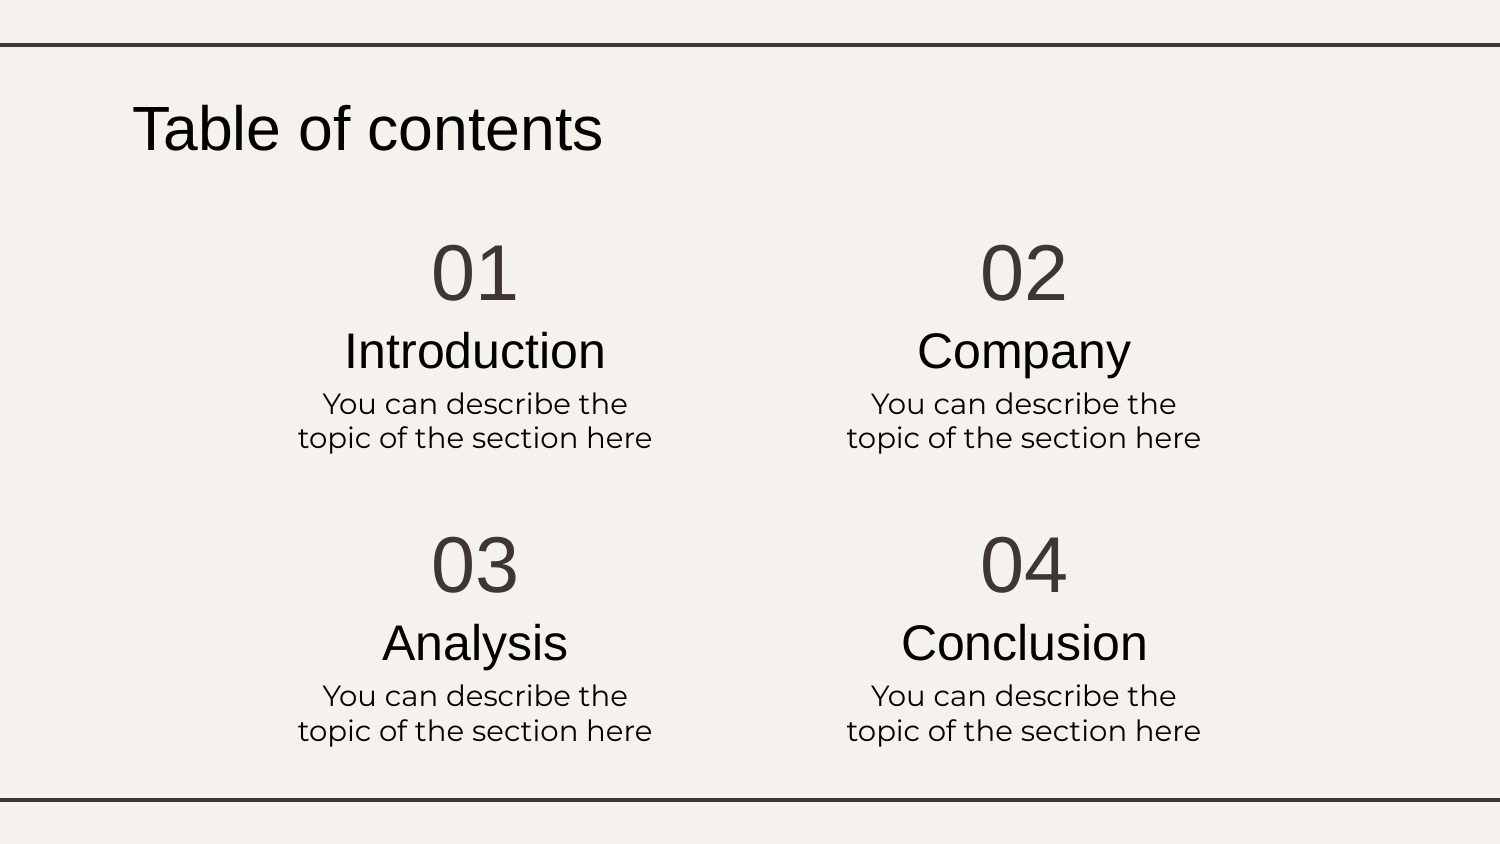

# Table of contents
01
02
Introduction
Company
You can describe the topic of the section here
You can describe the topic of the section here
03
04
Analysis
Conclusion
You can describe the topic of the section here
You can describe the topic of the section here